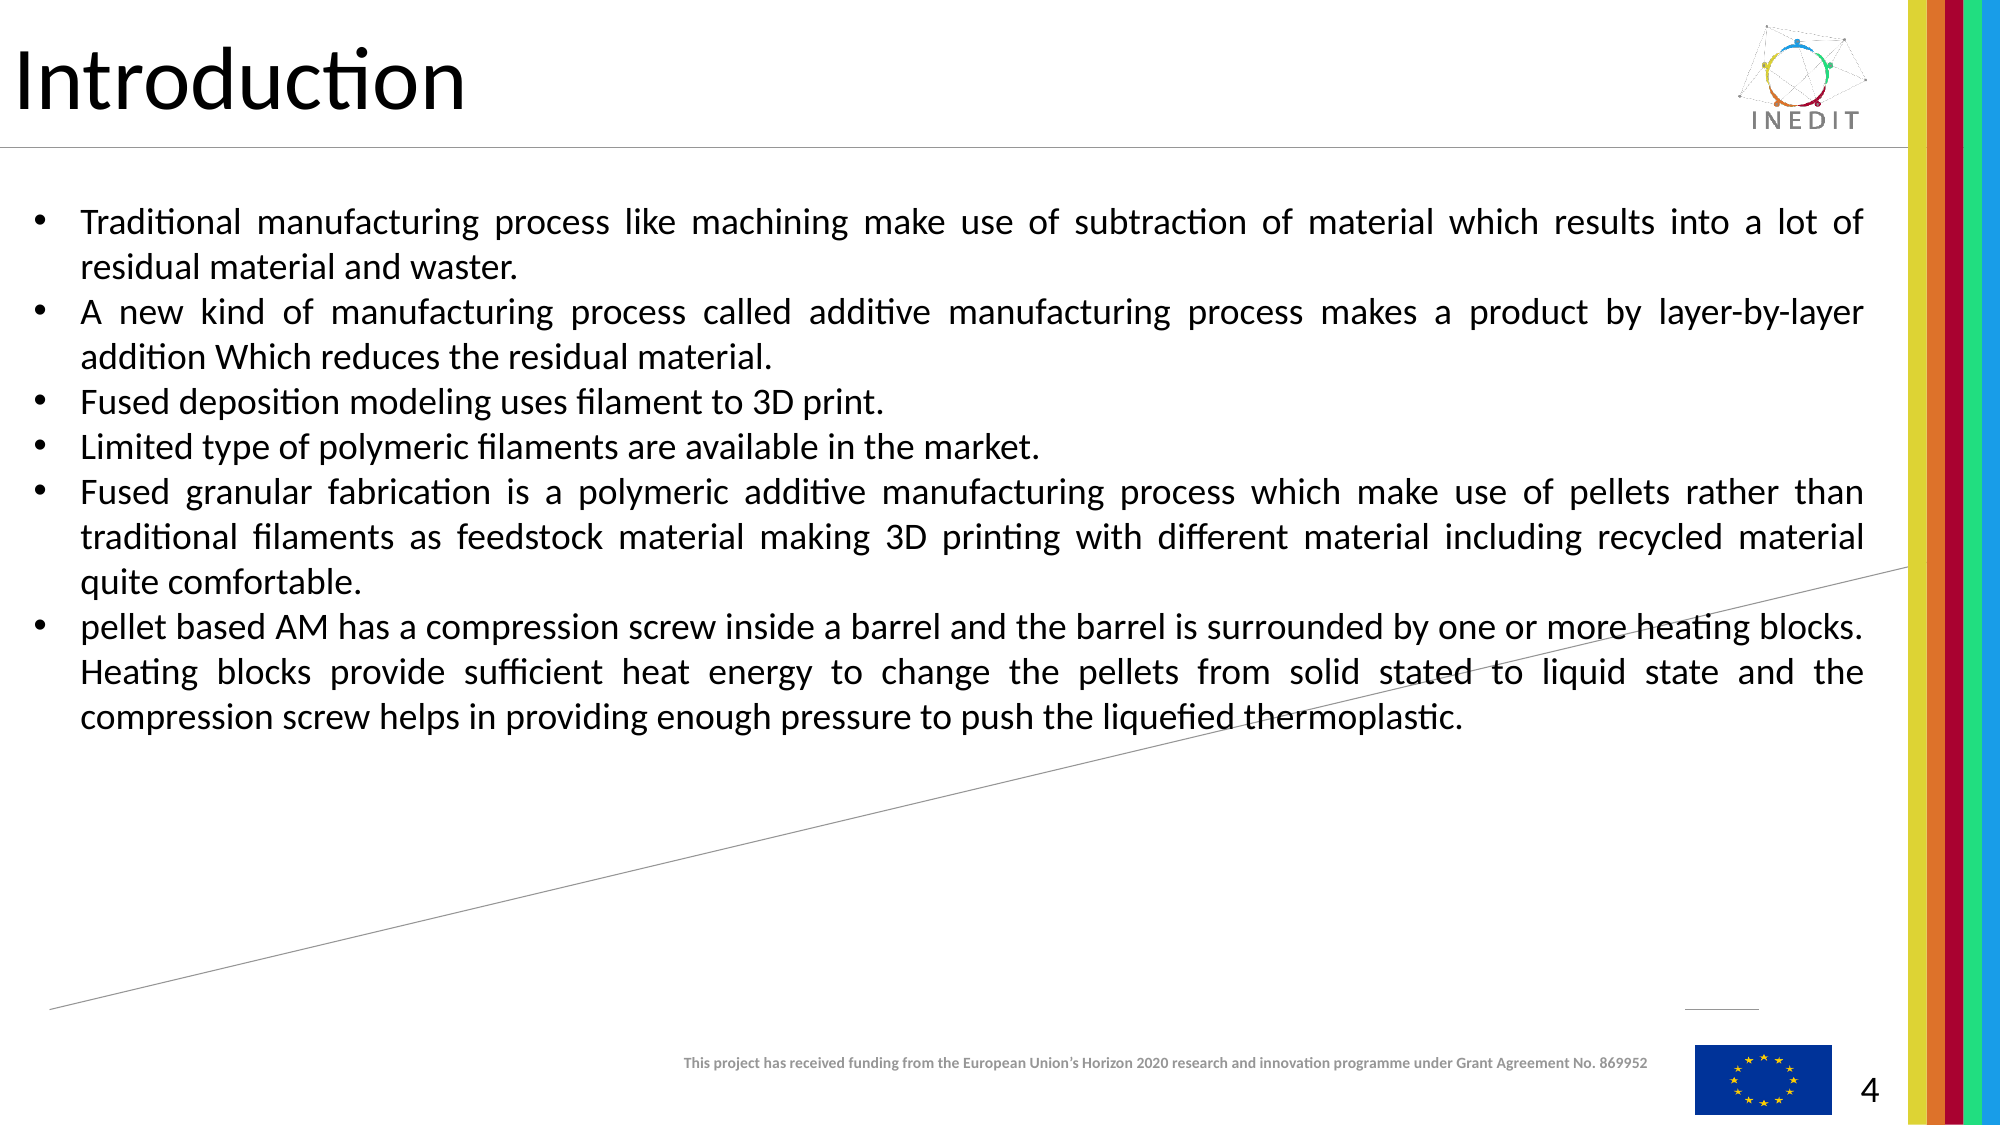

# Introduction
Traditional manufacturing process like machining make use of subtraction of material which results into a lot of residual material and waster.
A new kind of manufacturing process called additive manufacturing process makes a product by layer-by-layer addition Which reduces the residual material.
Fused deposition modeling uses filament to 3D print.
Limited type of polymeric filaments are available in the market.
Fused granular fabrication is a polymeric additive manufacturing process which make use of pellets rather than traditional filaments as feedstock material making 3D printing with different material including recycled material quite comfortable.
pellet based AM has a compression screw inside a barrel and the barrel is surrounded by one or more heating blocks. Heating blocks provide sufficient heat energy to change the pellets from solid stated to liquid state and the compression screw helps in providing enough pressure to push the liquefied thermoplastic.
4